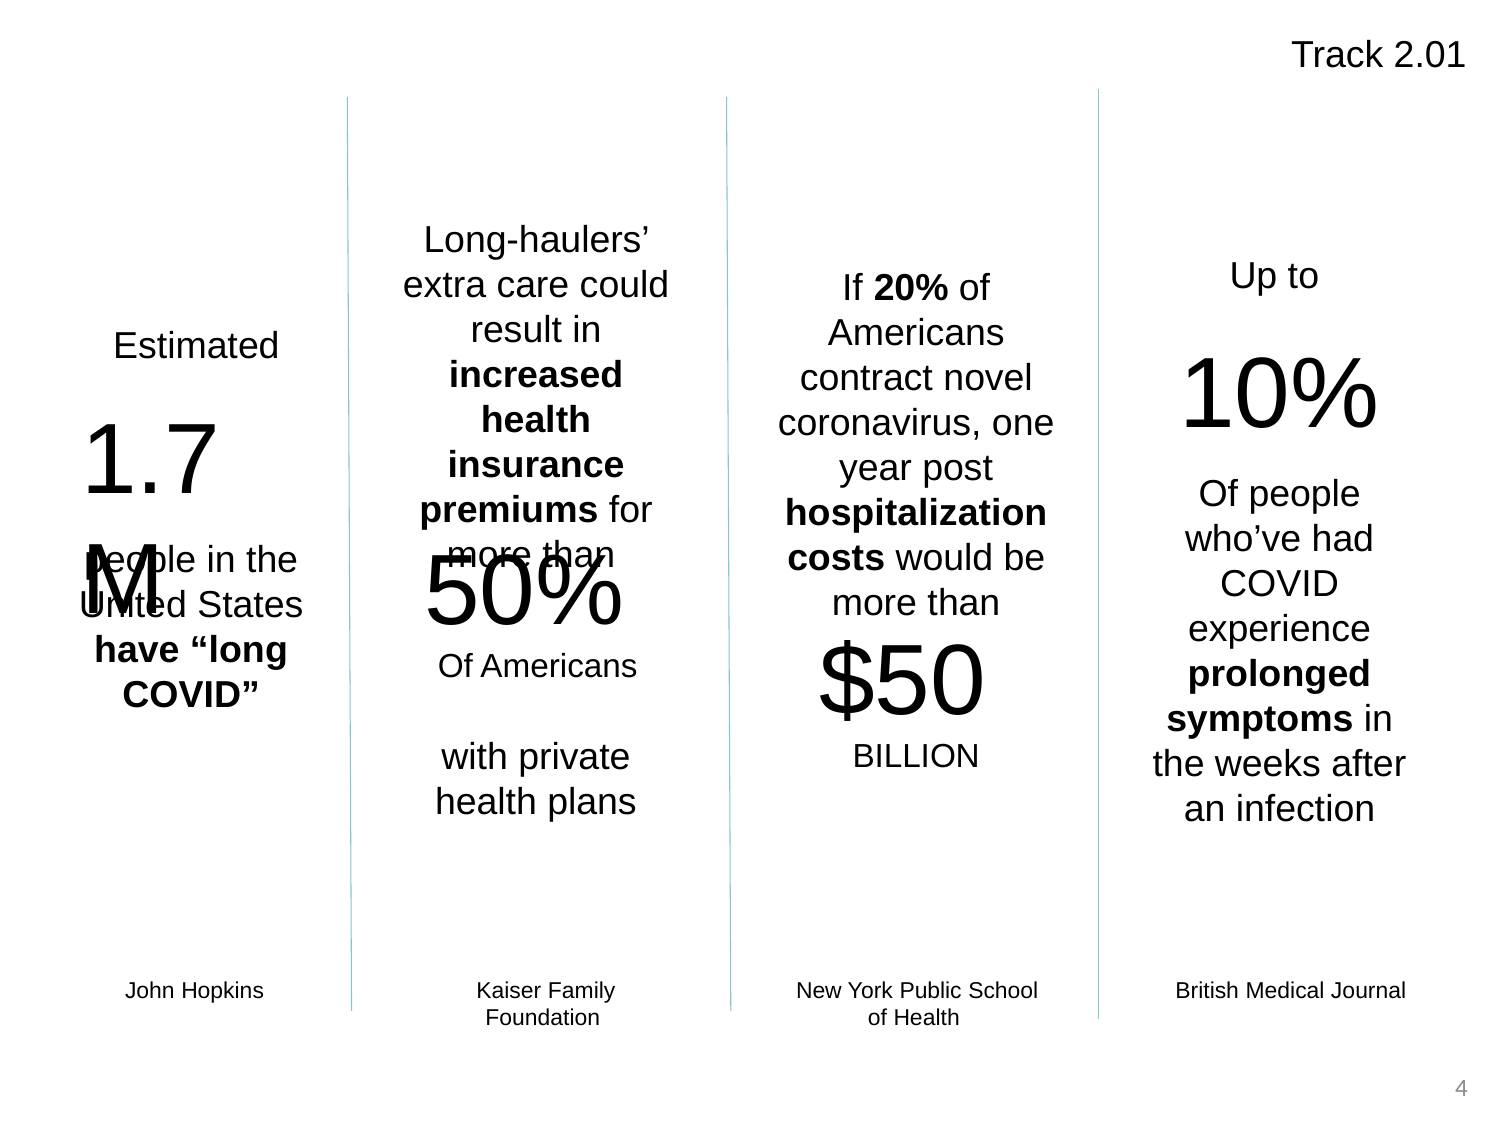

Track 2.01
Long-haulers’ extra care could result in increased health insurance premiums for more than
50%
Of Americans
with private health plans
Up to
10%
Of people who’ve had COVID experience prolonged symptoms in the weeks after an infection
If 20% of Americans contract novel coronavirus, one year post hospitalization costs would be more than
$50
BILLION
 Estimated
1.7M
people in the United States have “long COVID”
 John Hopkins
 Kaiser Family Foundation
 New York Public School of Health
British Medical Journal
4